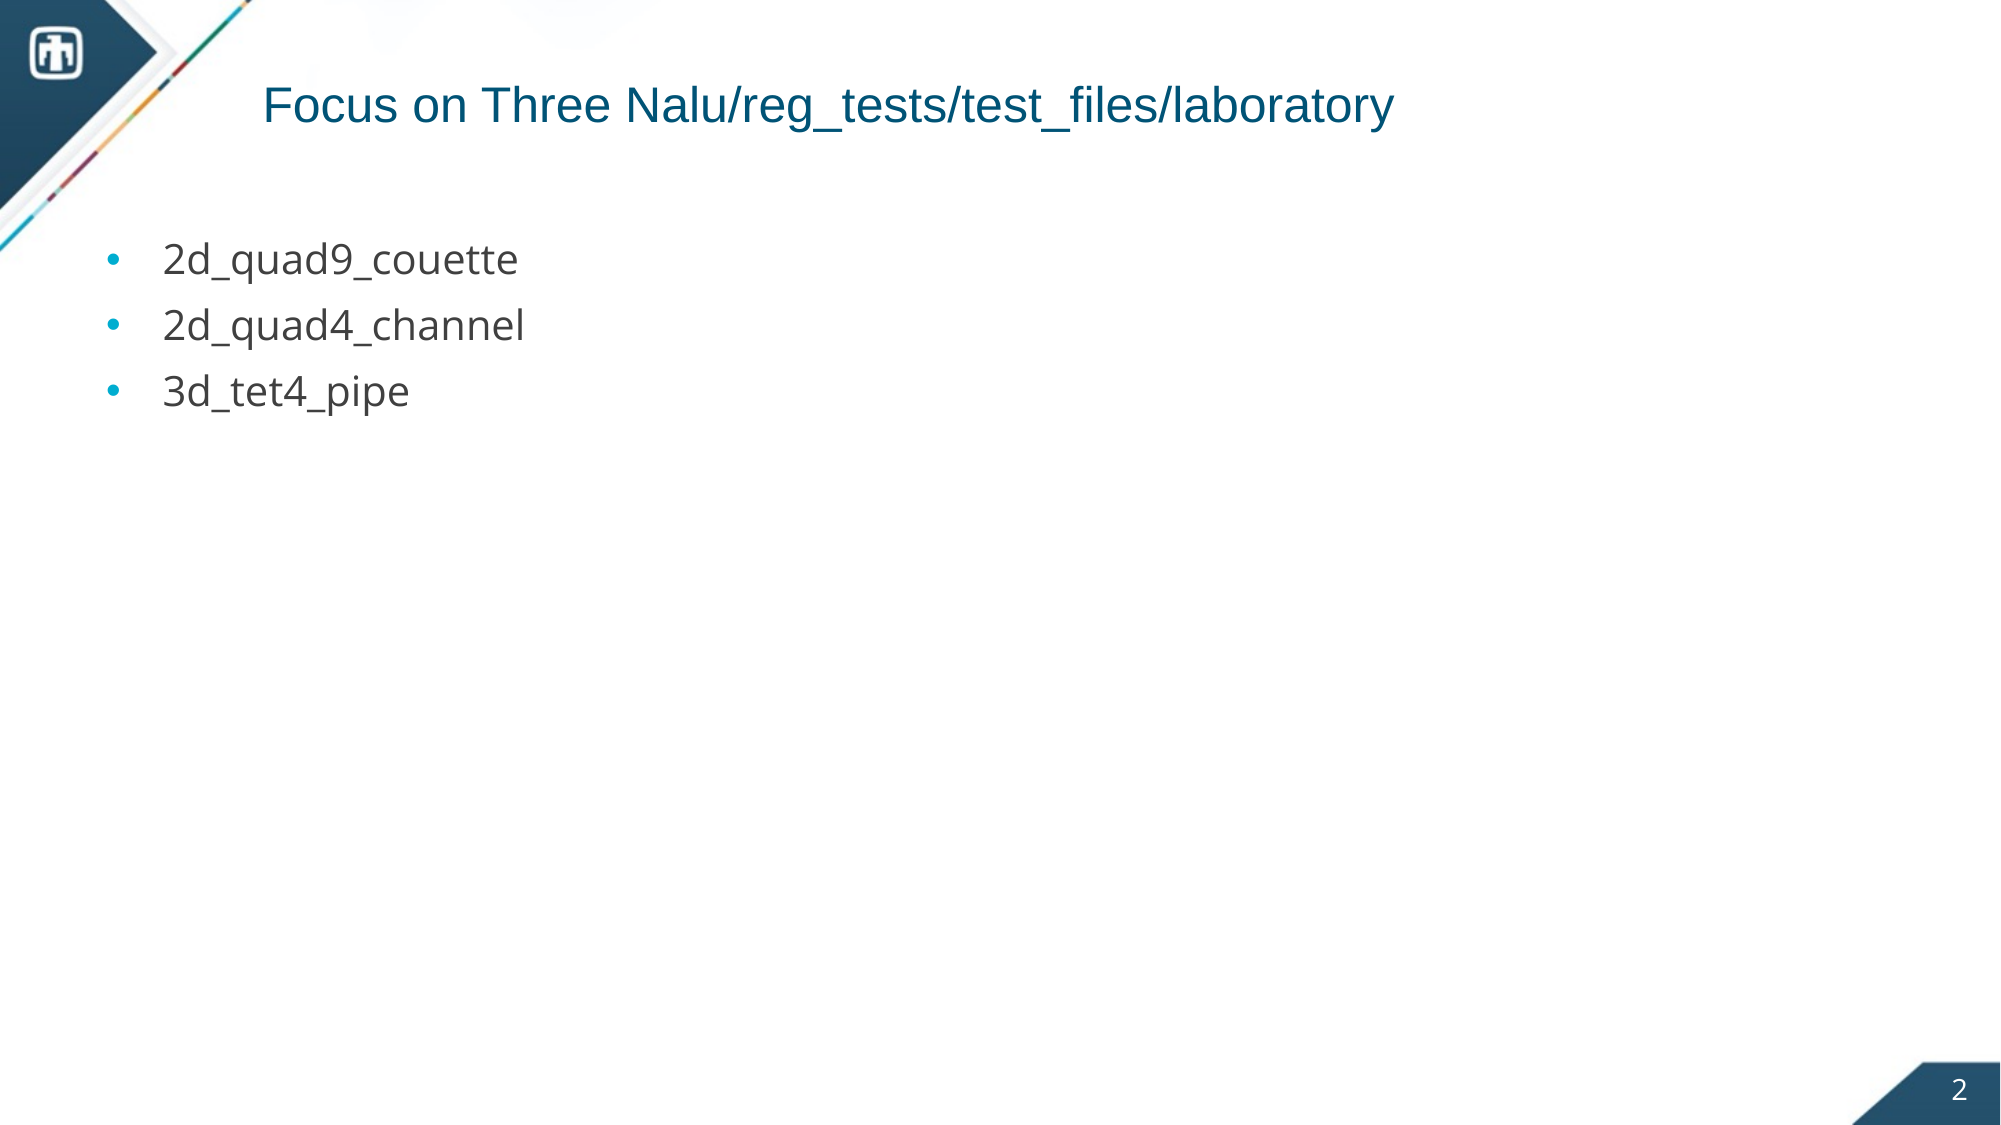

# Focus on Three Nalu/reg_tests/test_files/laboratory
2d_quad9_couette
2d_quad4_channel
3d_tet4_pipe

2